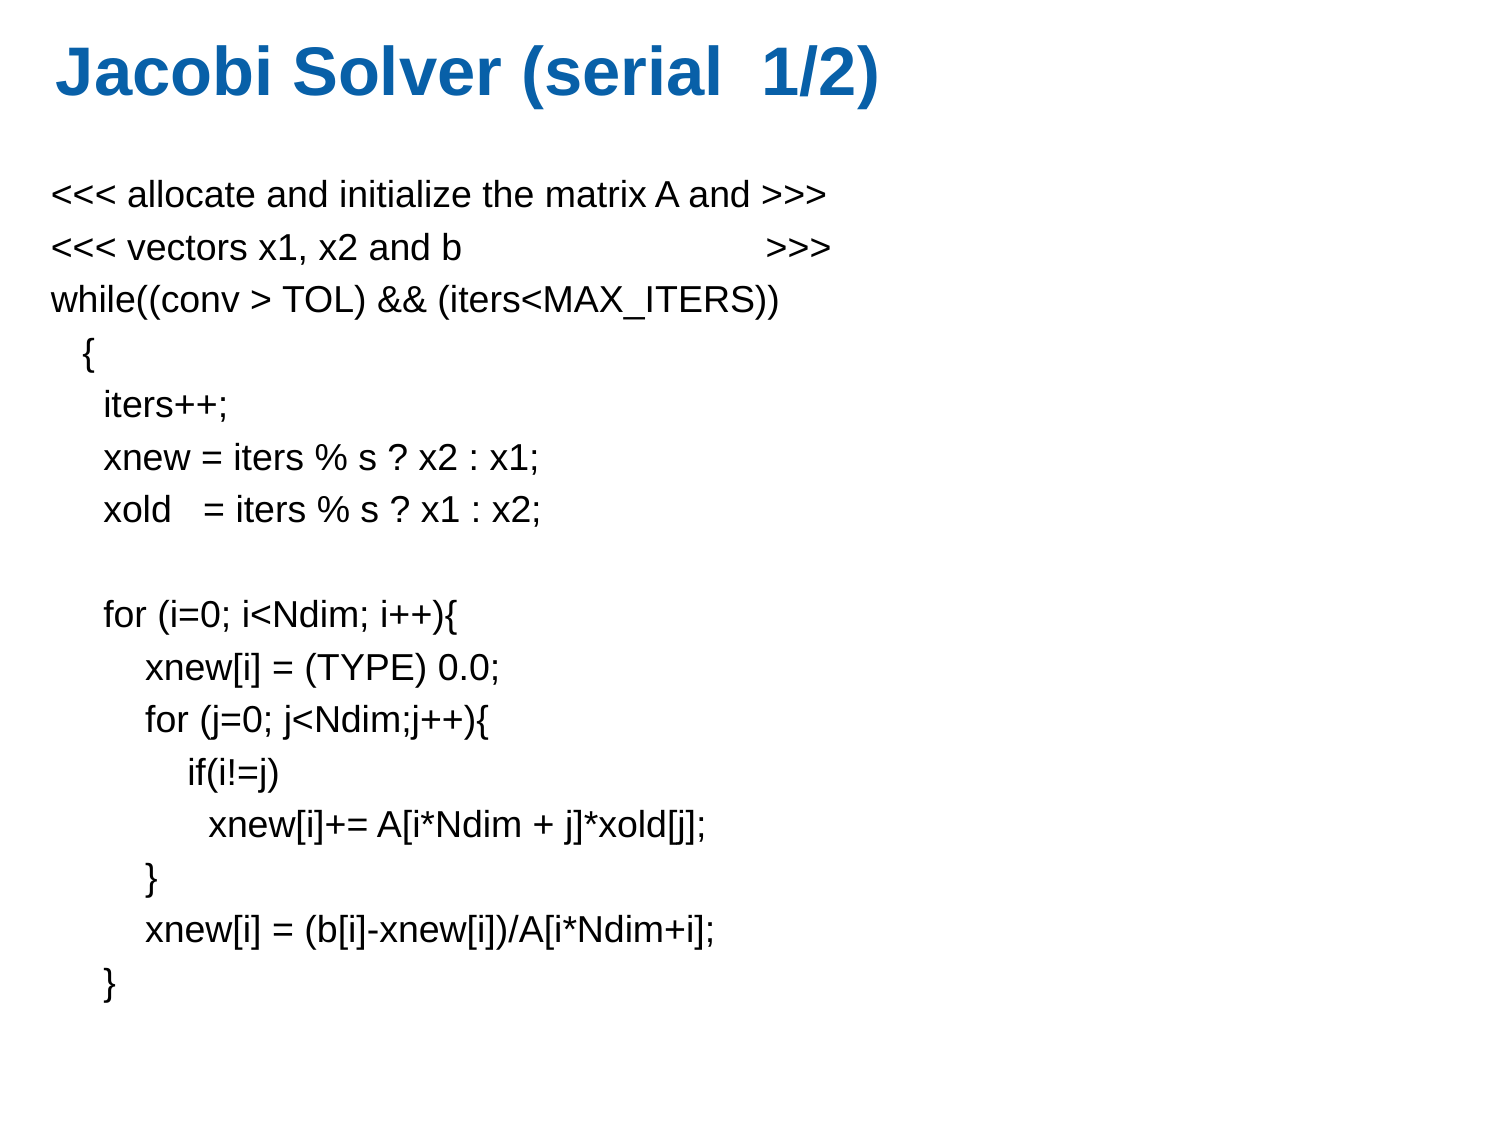

# Jacobi Solver (serial  1/2)
<<< allocate and initialize the matrix A and >>>
<<< vectors x1, x2 and b                             >>>
while((conv > TOL) && (iters<MAX_ITERS))
   {
     iters++;
     xnew = iters % s ? x2 : x1;
     xold   = iters % s ? x1 : x2;

     for (i=0; i<Ndim; i++){
         xnew[i] = (TYPE) 0.0;
         for (j=0; j<Ndim;j++){
             if(i!=j)
               xnew[i]+= A[i*Ndim + j]*xold[j];
         }
         xnew[i] = (b[i]-xnew[i])/A[i*Ndim+i];
     }